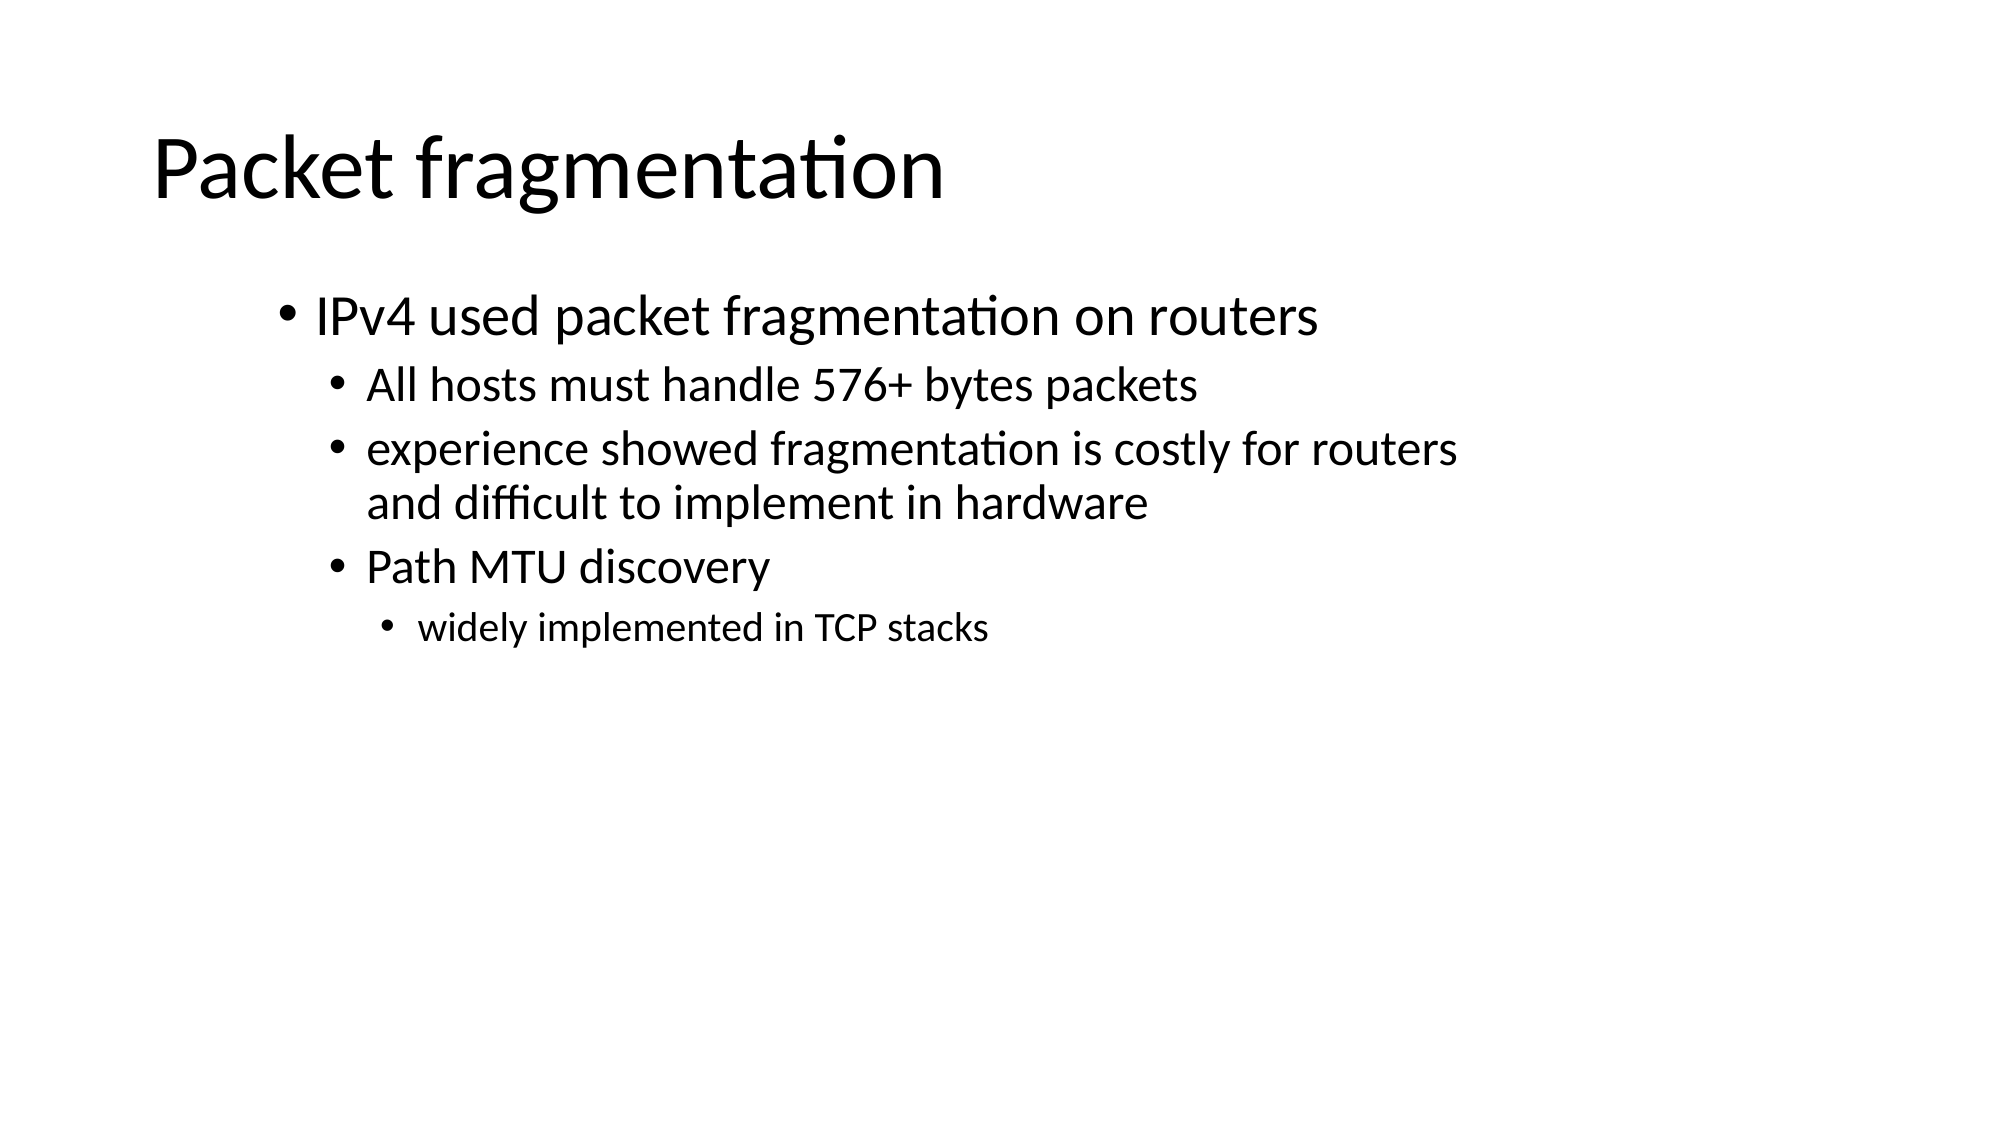

# Packet fragmentation
IPv4 used packet fragmentation on routers
All hosts must handle 576+ bytes packets
experience showed fragmentation is costly for routers and difficult to implement in hardware
Path MTU discovery
widely implemented in TCP stacks